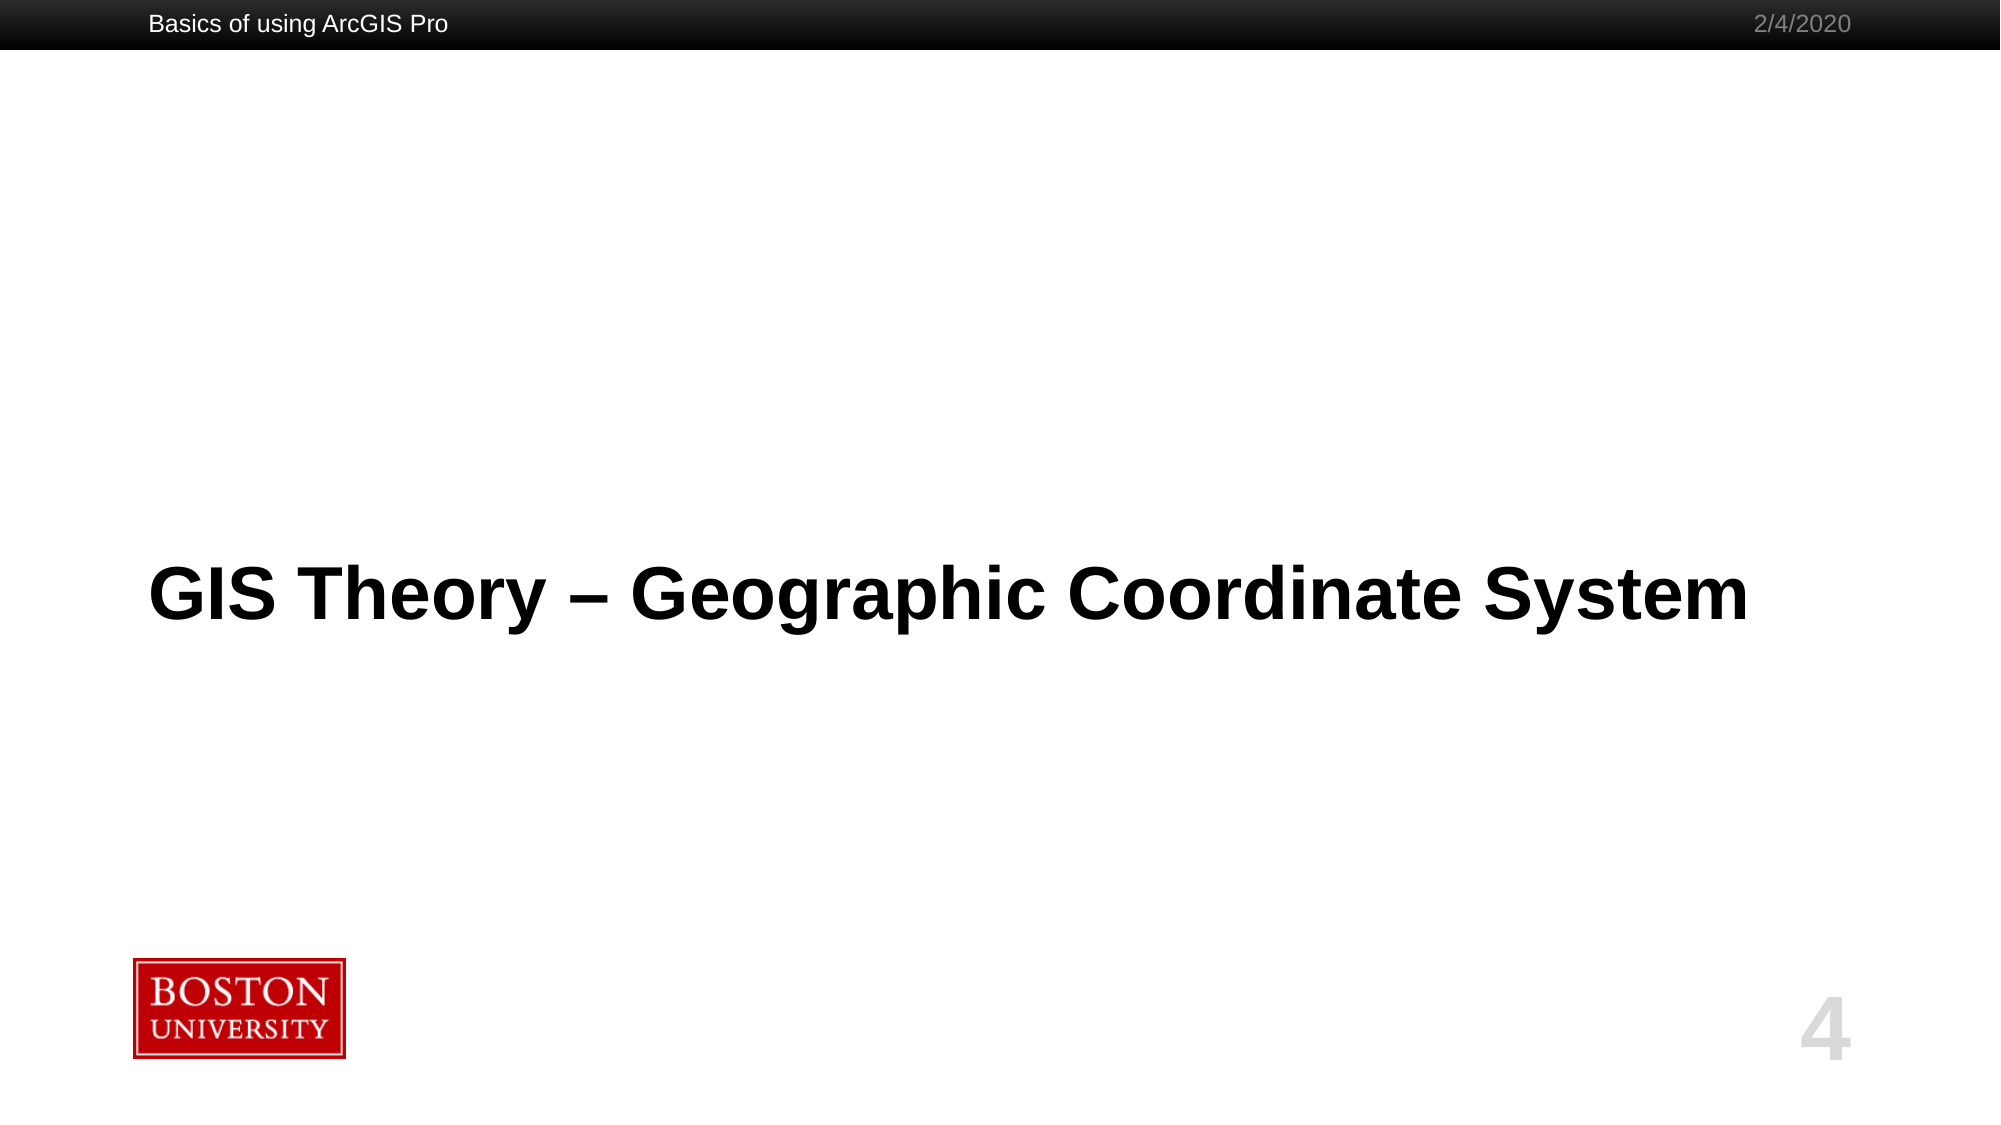

Basics of using ArcGIS Pro
2/4/2020
# GIS Theory – Geographic Coordinate System
4